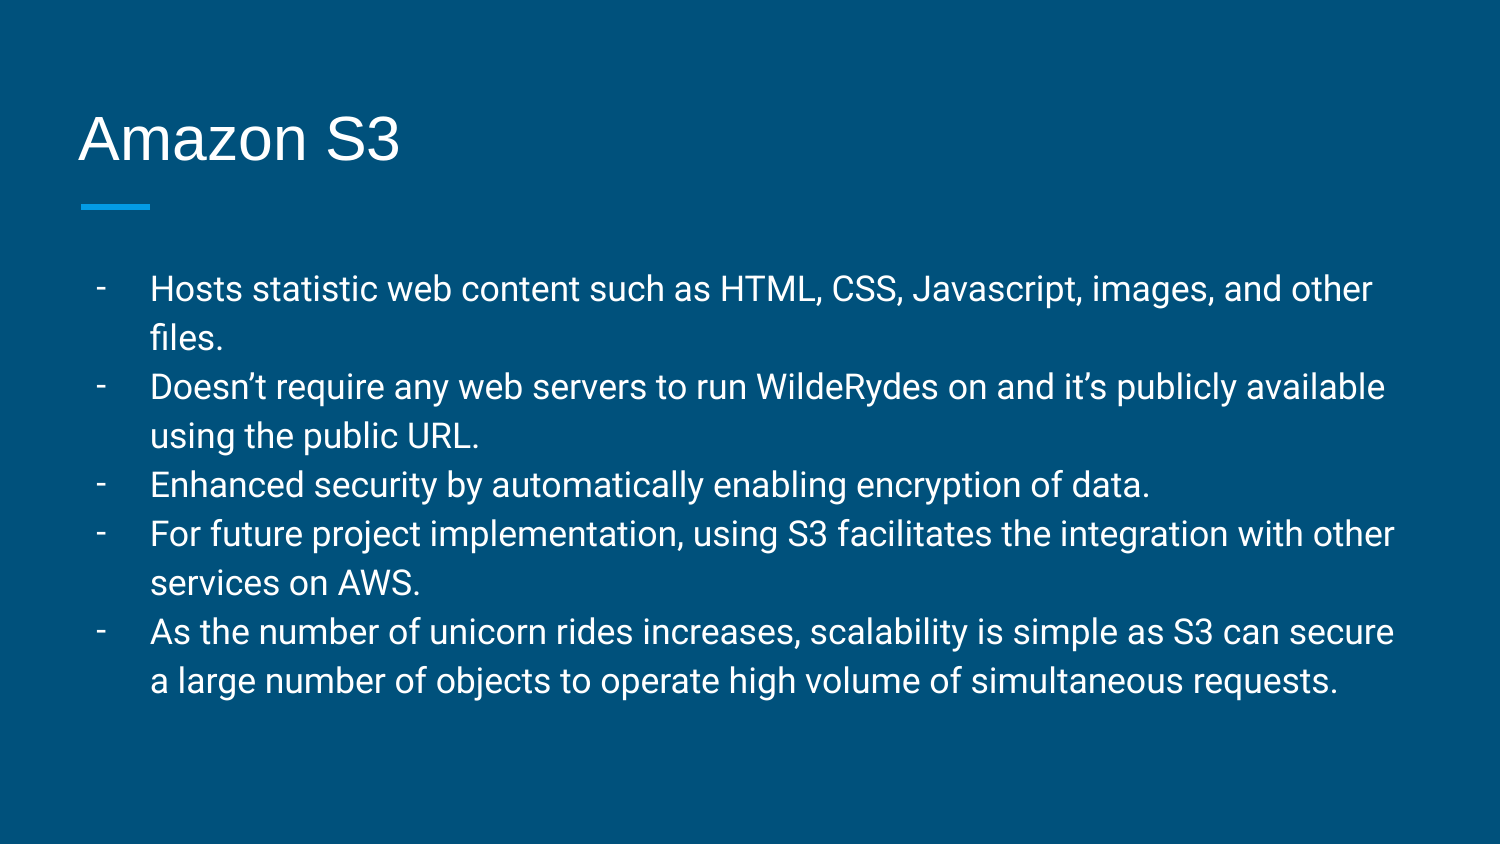

# Amazon S3
Hosts statistic web content such as HTML, CSS, Javascript, images, and other files.
Doesn’t require any web servers to run WildeRydes on and it’s publicly available using the public URL.
Enhanced security by automatically enabling encryption of data.
For future project implementation, using S3 facilitates the integration with other services on AWS.
As the number of unicorn rides increases, scalability is simple as S3 can secure a large number of objects to operate high volume of simultaneous requests.